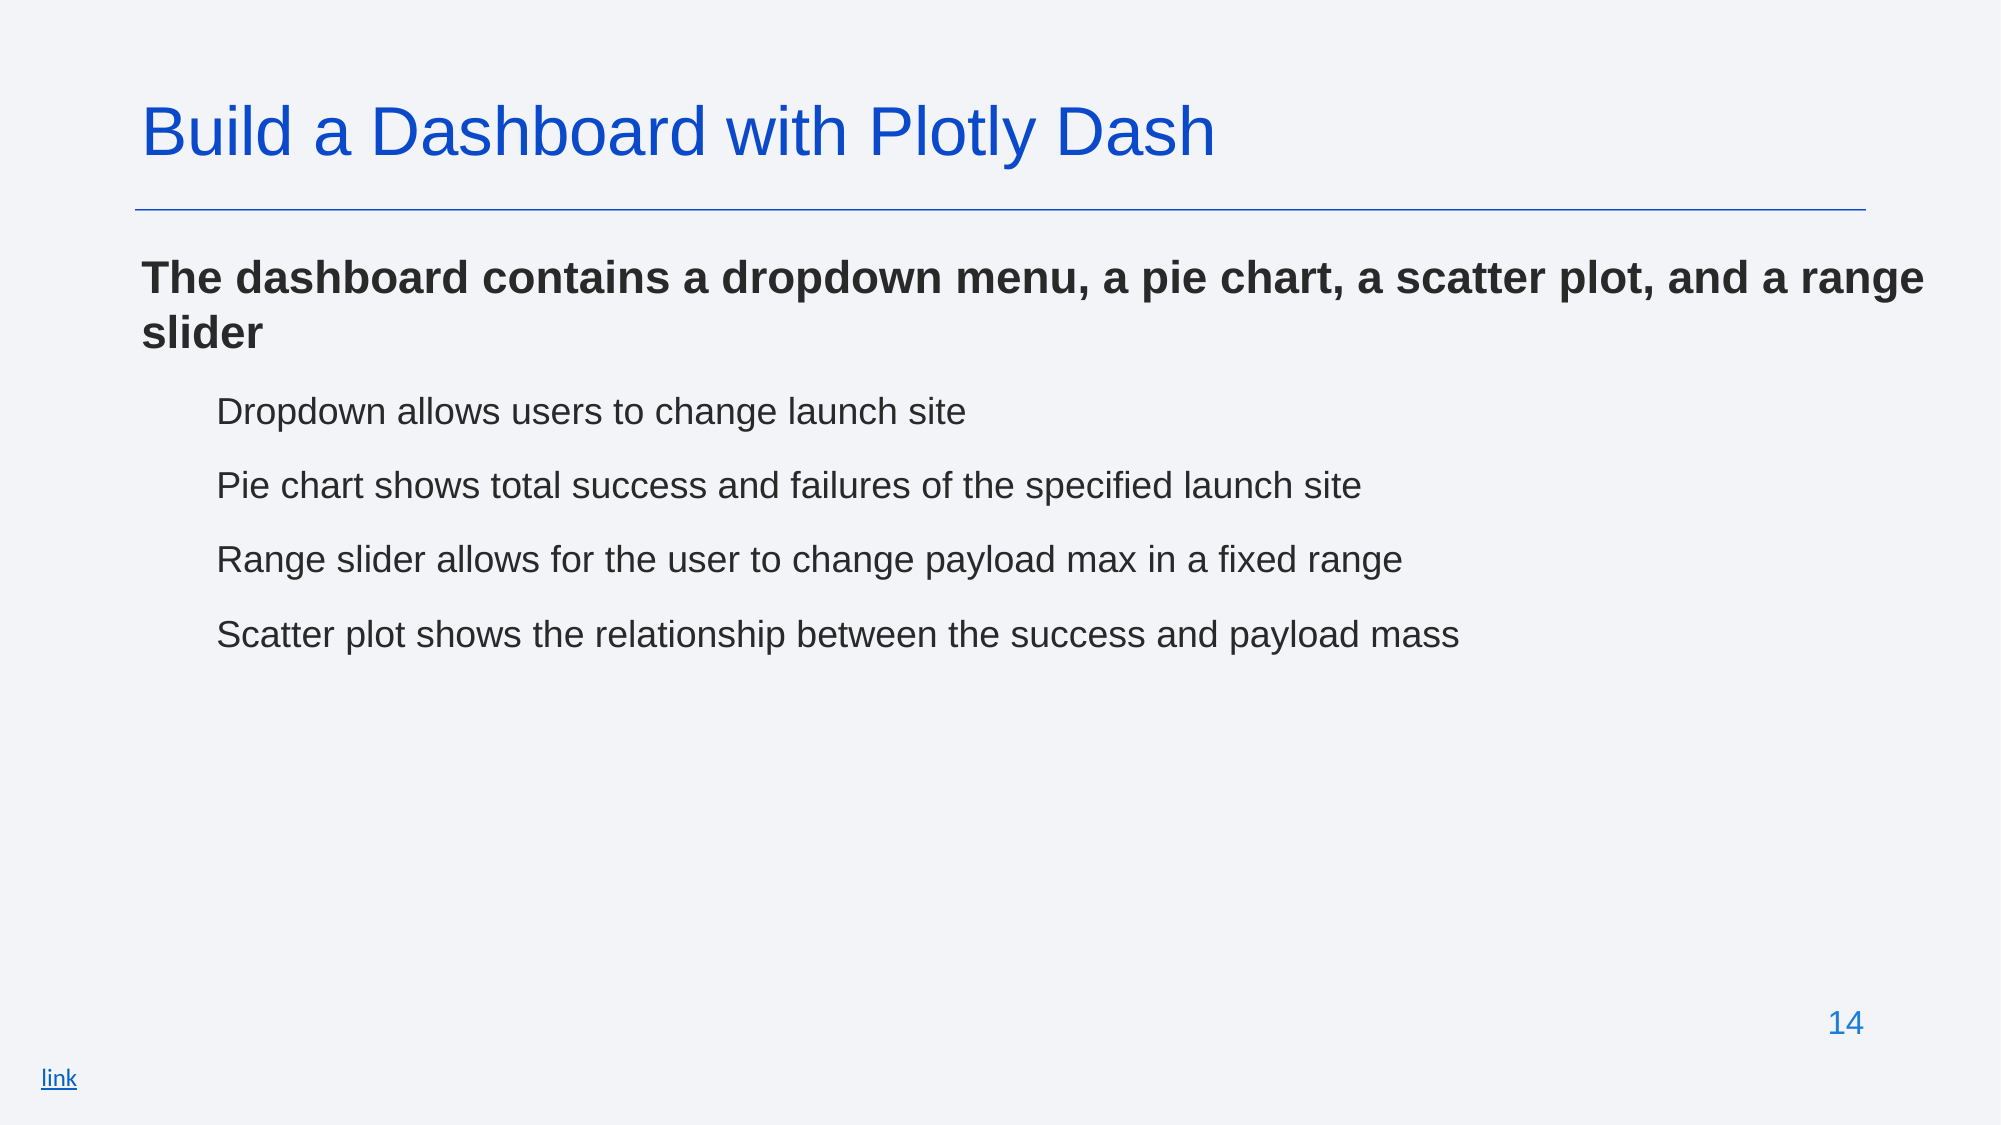

Build a Dashboard with Plotly Dash
The dashboard contains a dropdown menu, a pie chart, a scatter plot, and a range slider
Dropdown allows users to change launch site
Pie chart shows total success and failures of the specified launch site
Range slider allows for the user to change payload max in a fixed range
Scatter plot shows the relationship between the success and payload mass
14
link